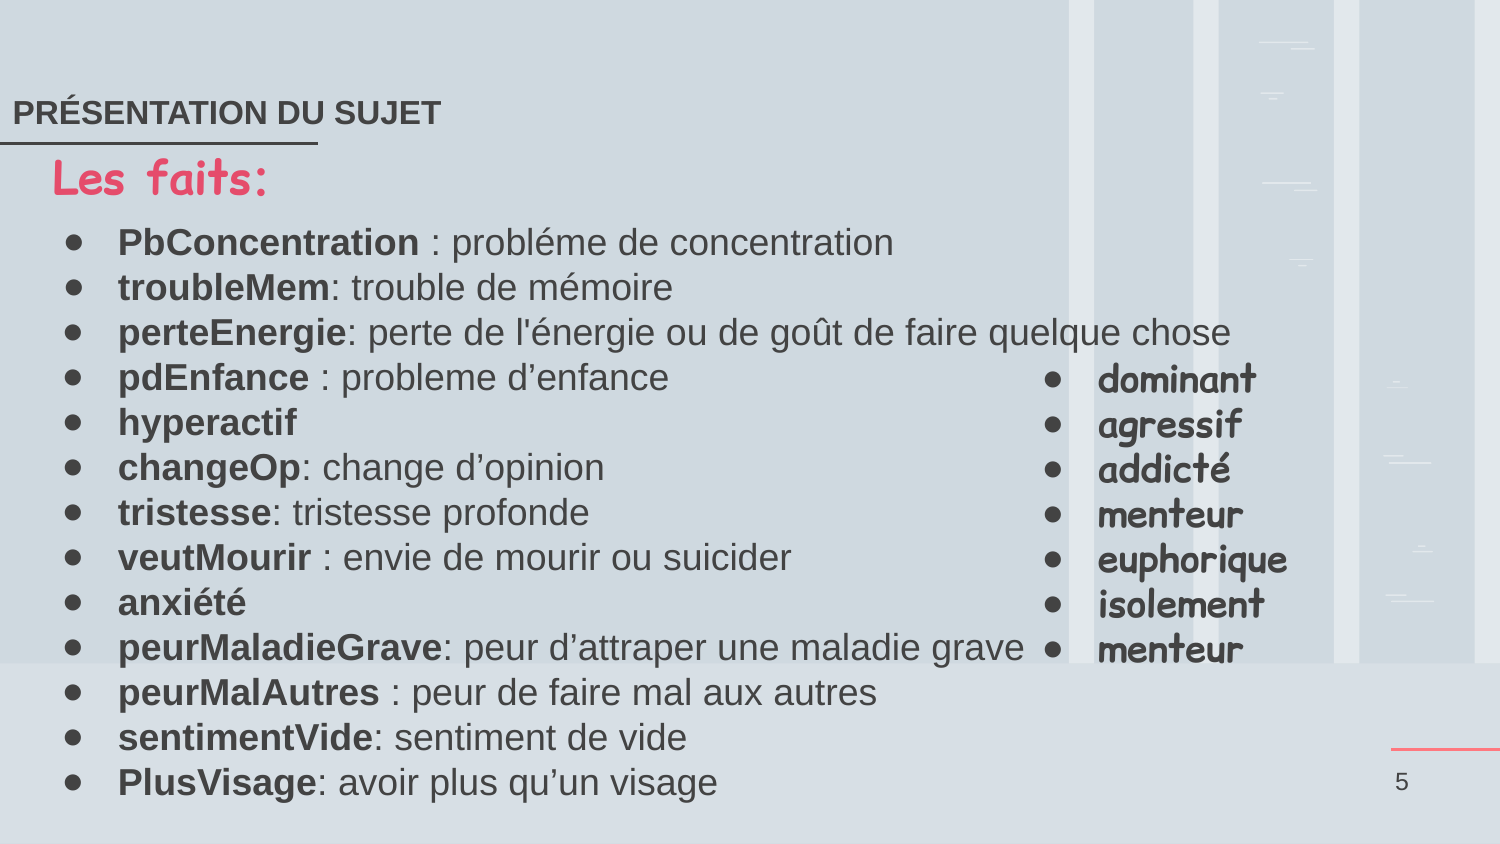

# PRÉSENTATION DU SUJET
Les faits:
PbConcentration : probléme de concentration
troubleMem: trouble de mémoire
perteEnergie: perte de l'énergie ou de goût de faire quelque chose
pdEnfance : probleme d’enfance
hyperactif
changeOp: change d’opinion
tristesse: tristesse profonde
veutMourir : envie de mourir ou suicider
anxiété
peurMaladieGrave: peur d’attraper une maladie grave
peurMalAutres : peur de faire mal aux autres
sentimentVide: sentiment de vide
PlusVisage: avoir plus qu’un visage
dominant
agressif
addicté
menteur
euphorique
isolement
menteur
5